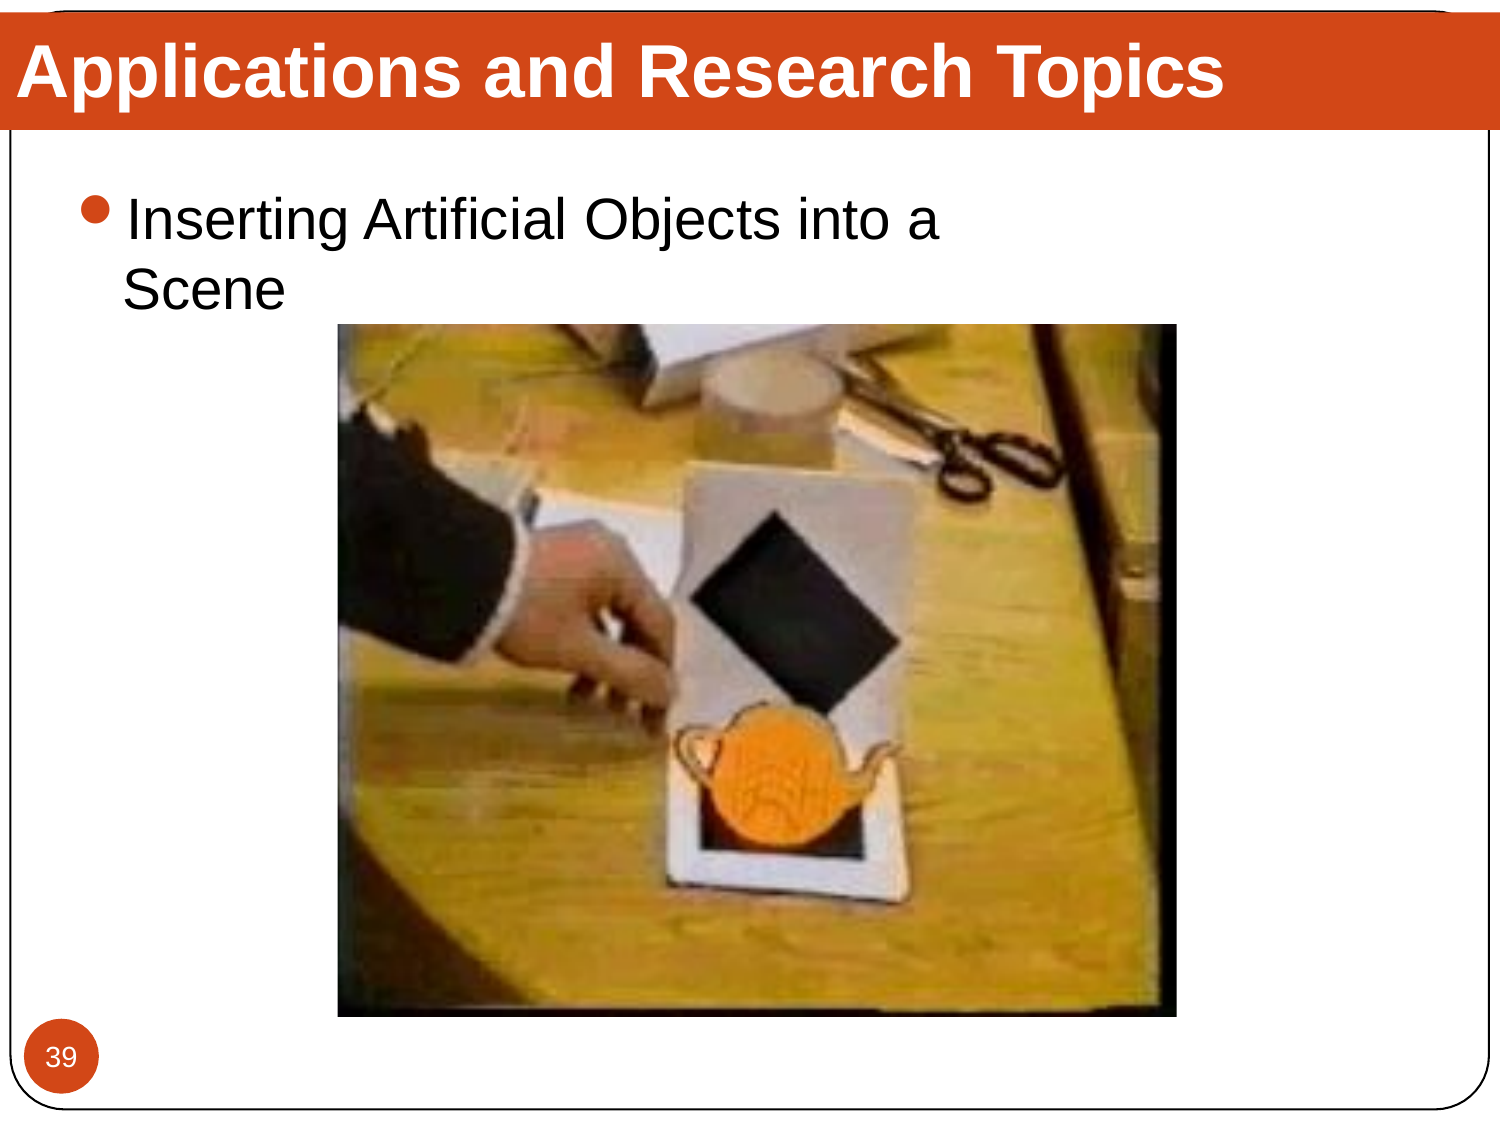

# Applications and Research Topics
Inserting Artificial Objects into a Scene

39